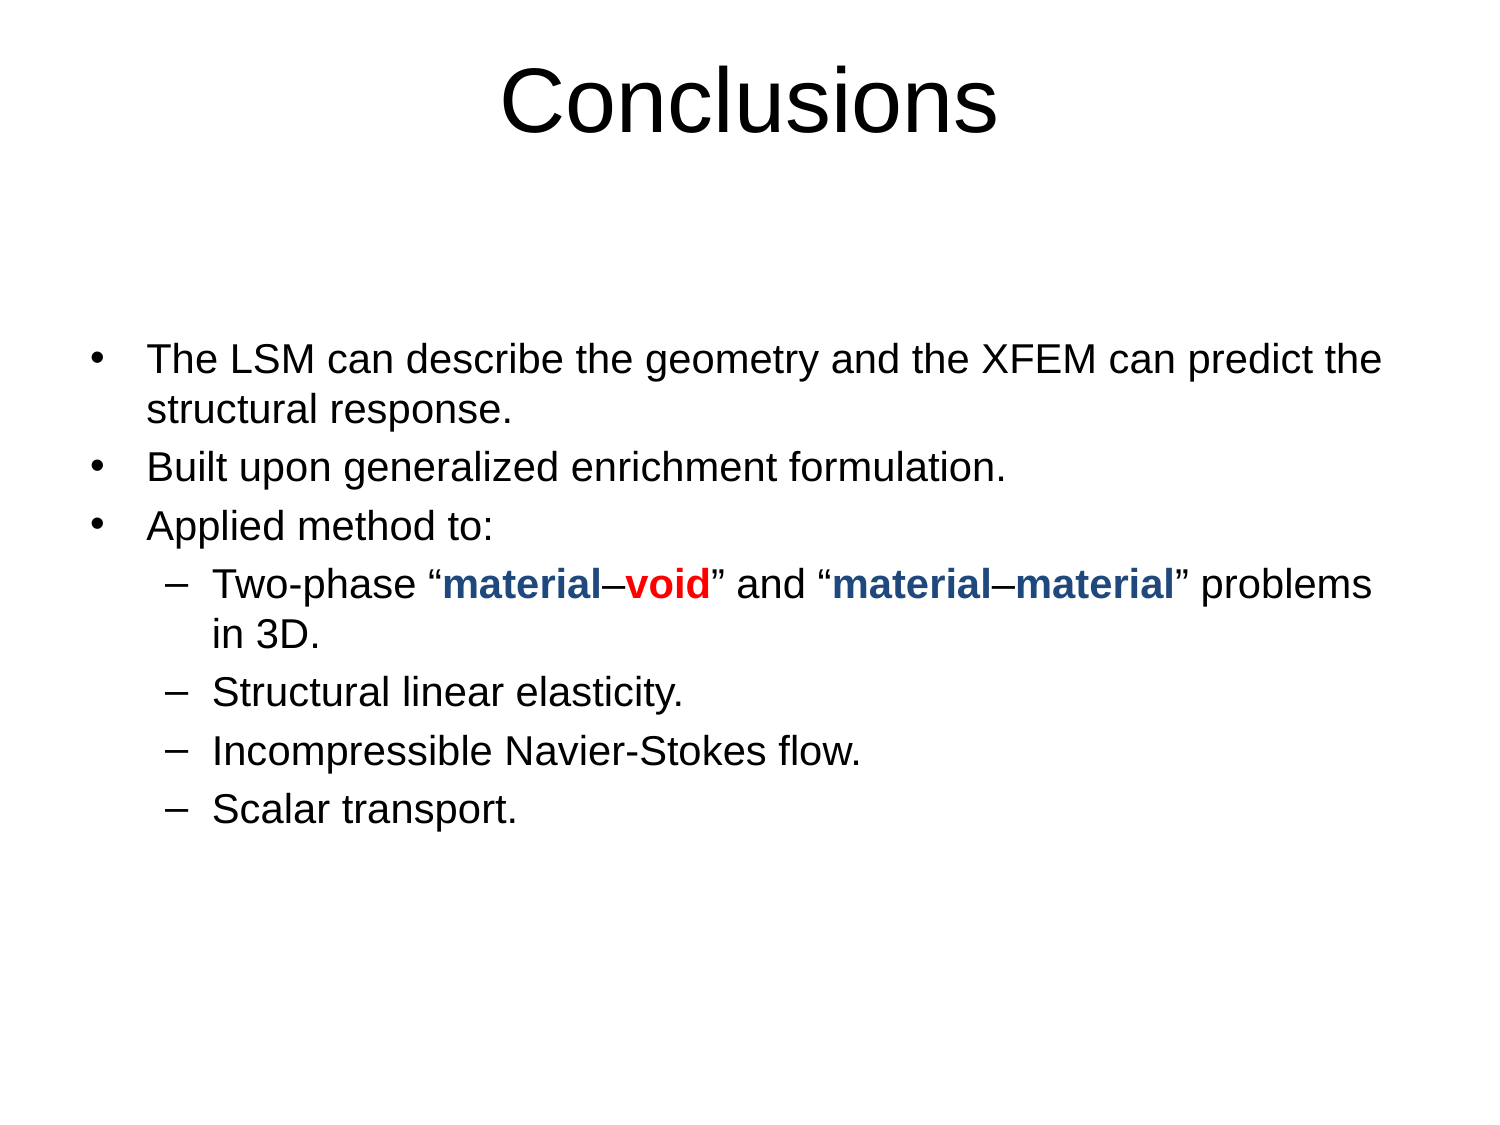

# Conclusions
The LSM can describe the geometry and the XFEM can predict the structural response.
Built upon generalized enrichment formulation.
Applied method to:
Two-phase “material–void” and “material–material” problems in 3D.
Structural linear elasticity.
Incompressible Navier-Stokes flow.
Scalar transport.